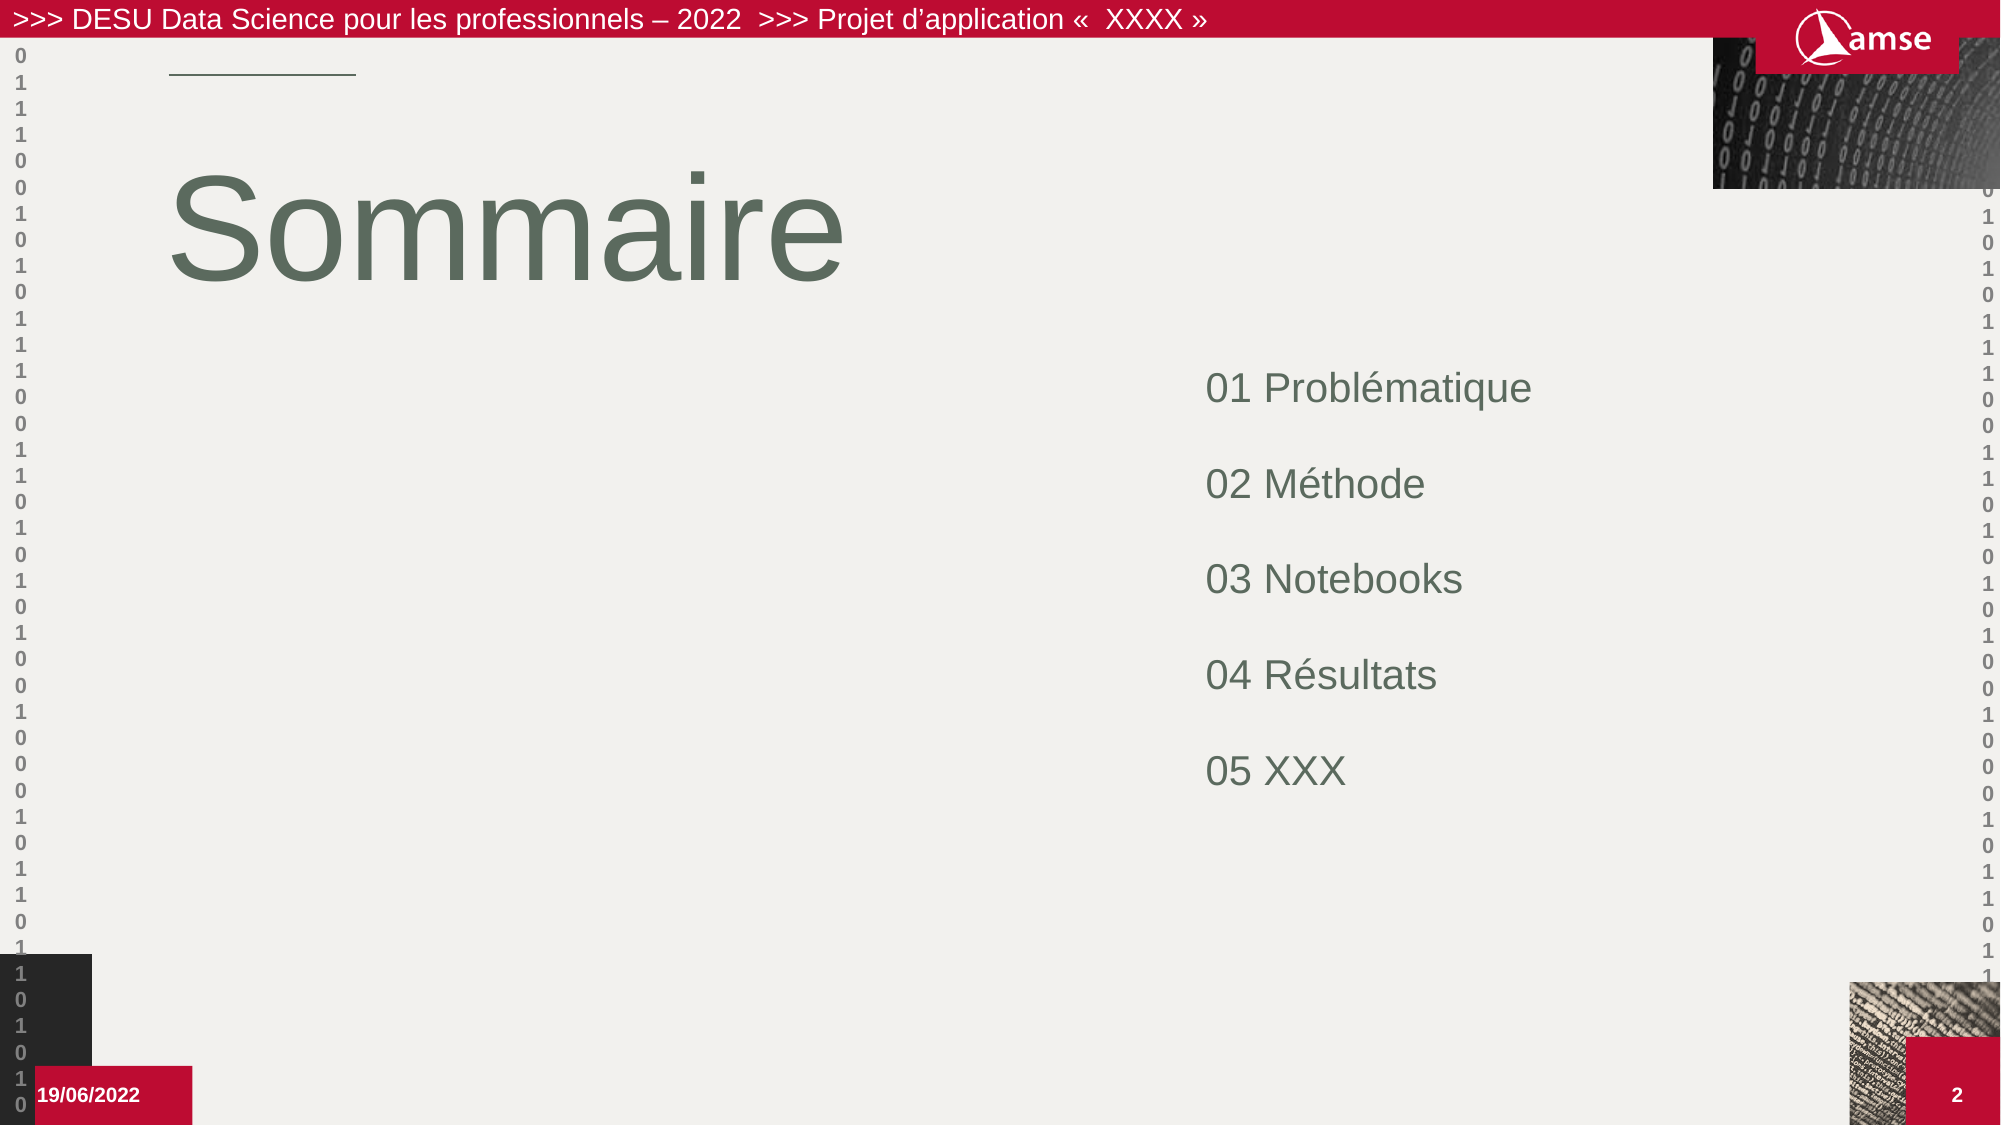

# Sommaire
01 Problématique
02 Méthode
03 Notebooks
04 Résultats
05 XXX

19/06/2022
2